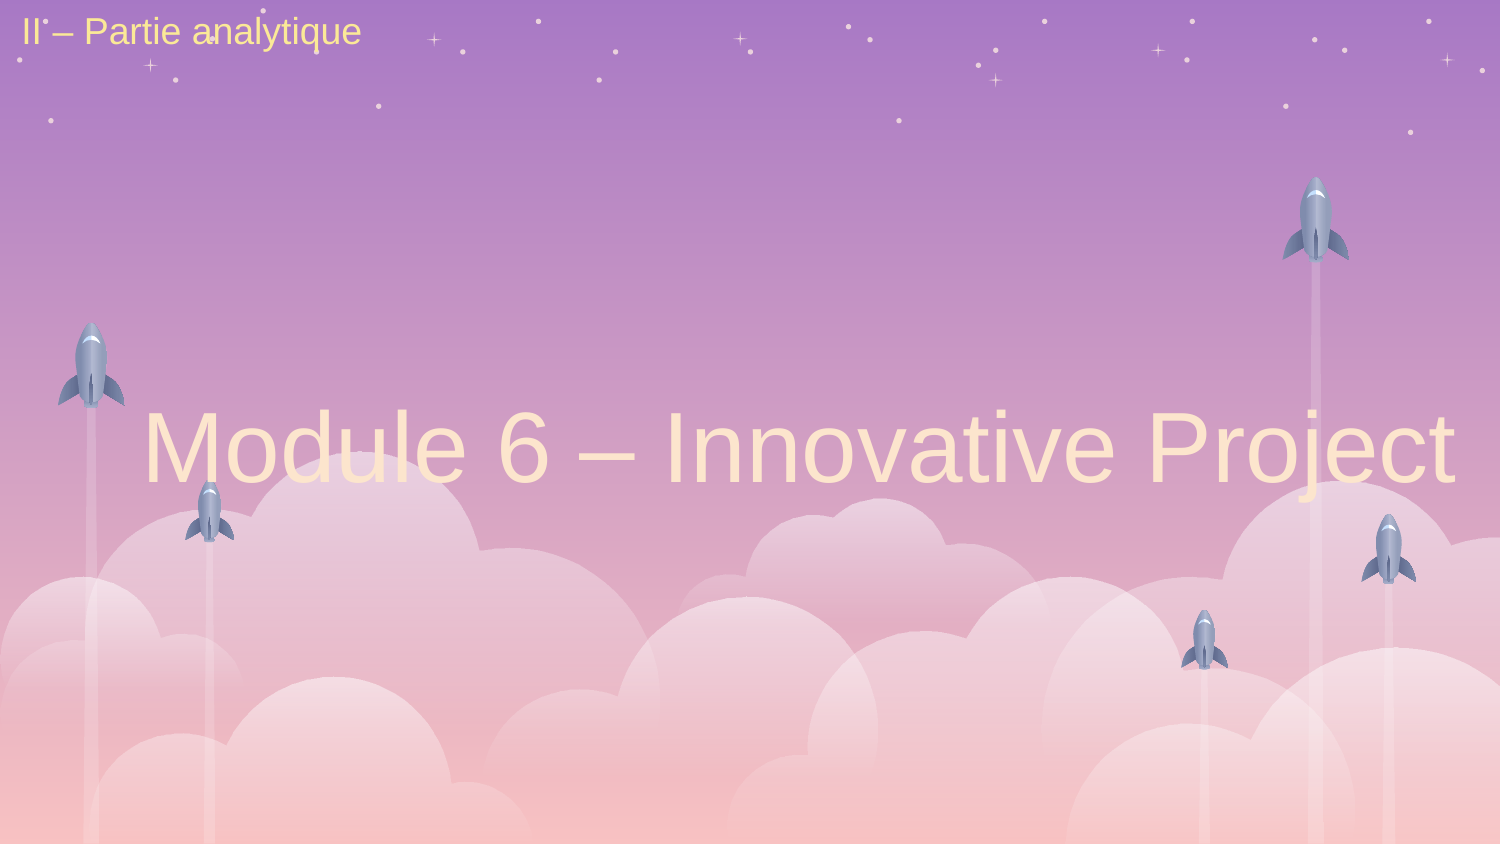

II – Partie analytique
# Module 6 – Innovative Project